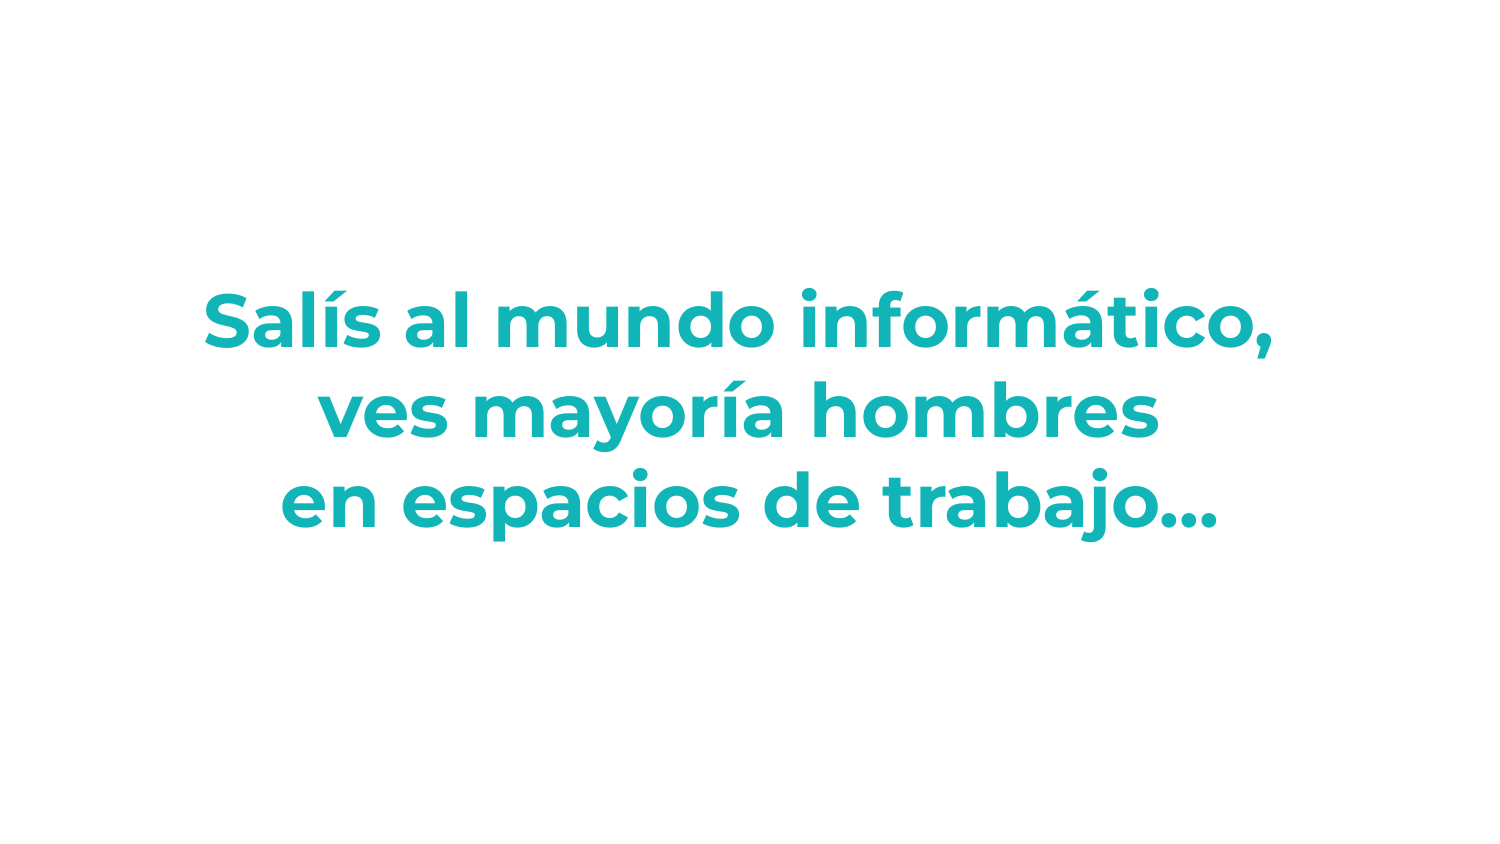

# Salís al mundo informático,
ves mayoría hombres
en espacios de trabajo...